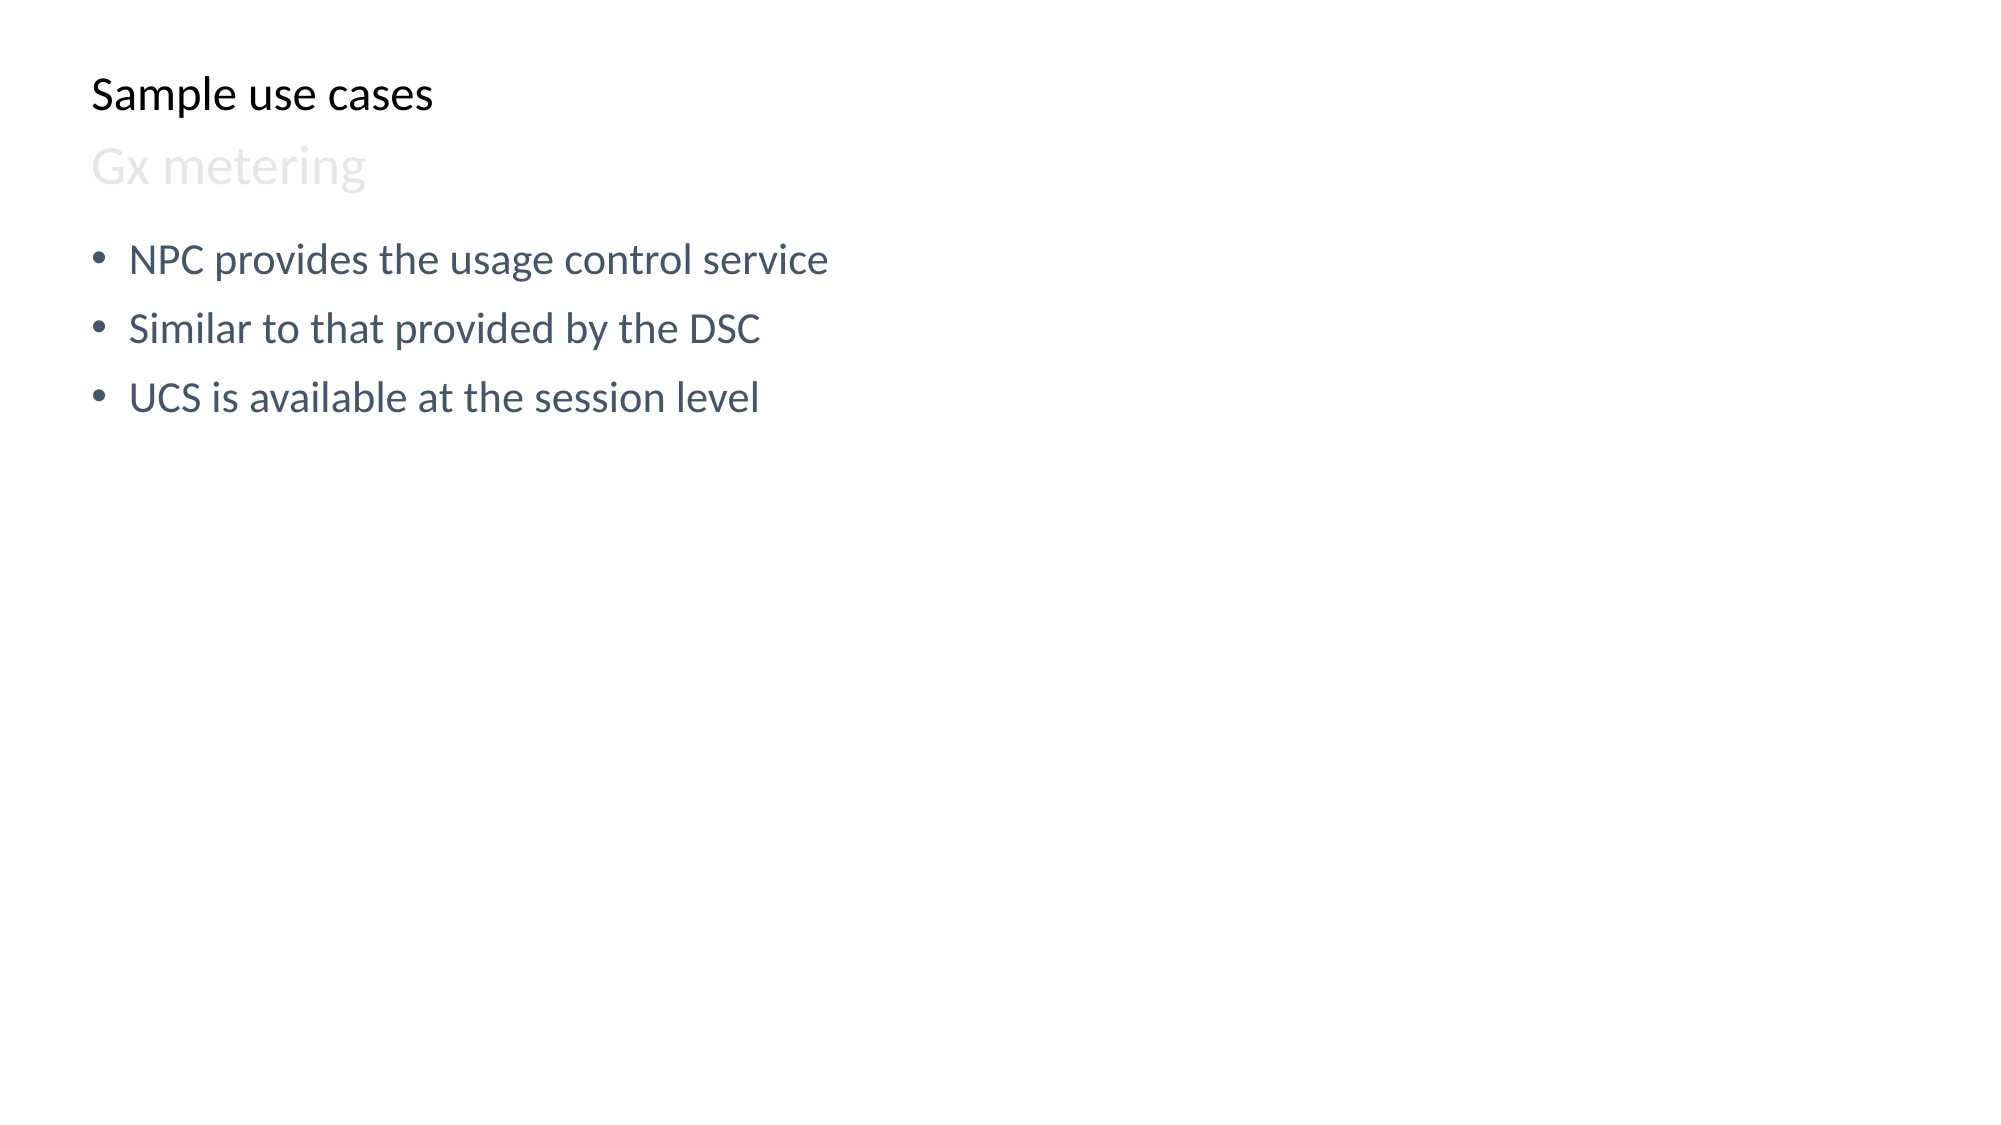

# Sample use cases
Gx metering
NPC provides the usage control service
Similar to that provided by the DSC
UCS is available at the session level